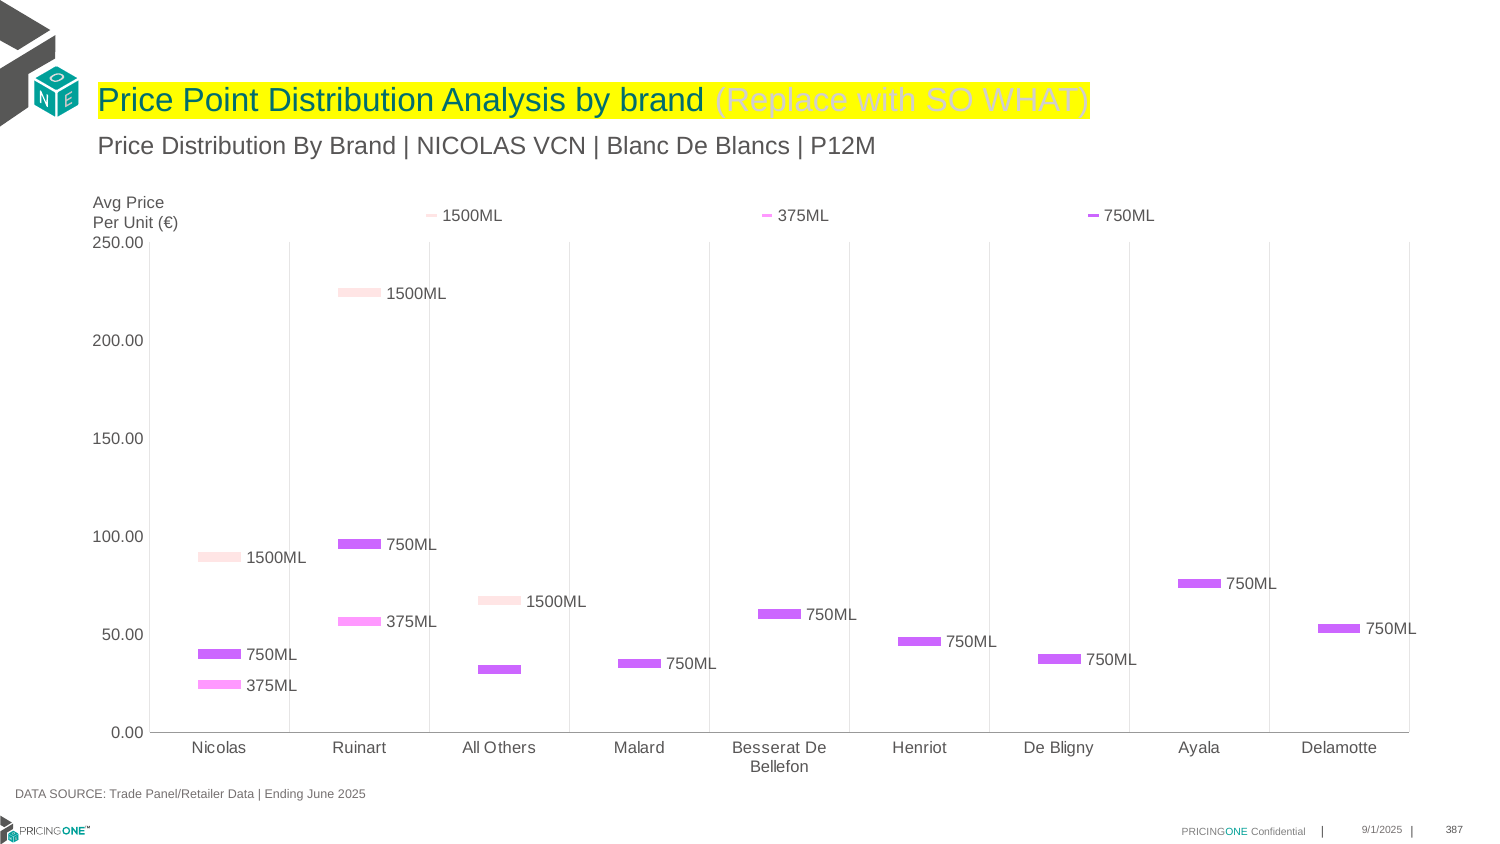

# Price Point Distribution Analysis by brand (Replace with SO WHAT)
Price Distribution By Brand | NICOLAS VCN | Blanc De Blancs | P12M

### Chart

| Category | 1500ML | 375ML | 750ML |
|---|---|---|---|
| Nicolas | 89.3662 | 24.2515 | 39.9193 |
| Ruinart | 224.011 | 56.6667 | 96.0783 |
| All Others | 67.0607 | None | 32.0524 |
| Malard | None | None | 35.0559 |
| Besserat De Bellefon | None | None | 60.41 |
| Henriot | None | None | 46.2627 |
| De Bligny | None | None | 37.4221 |
| Ayala | None | None | 76.0255 |
| Delamotte | None | None | 53.0809 |
Avg Price
Per Unit (€)
DATA SOURCE: Trade Panel/Retailer Data | Ending June 2025
9/1/2025
387